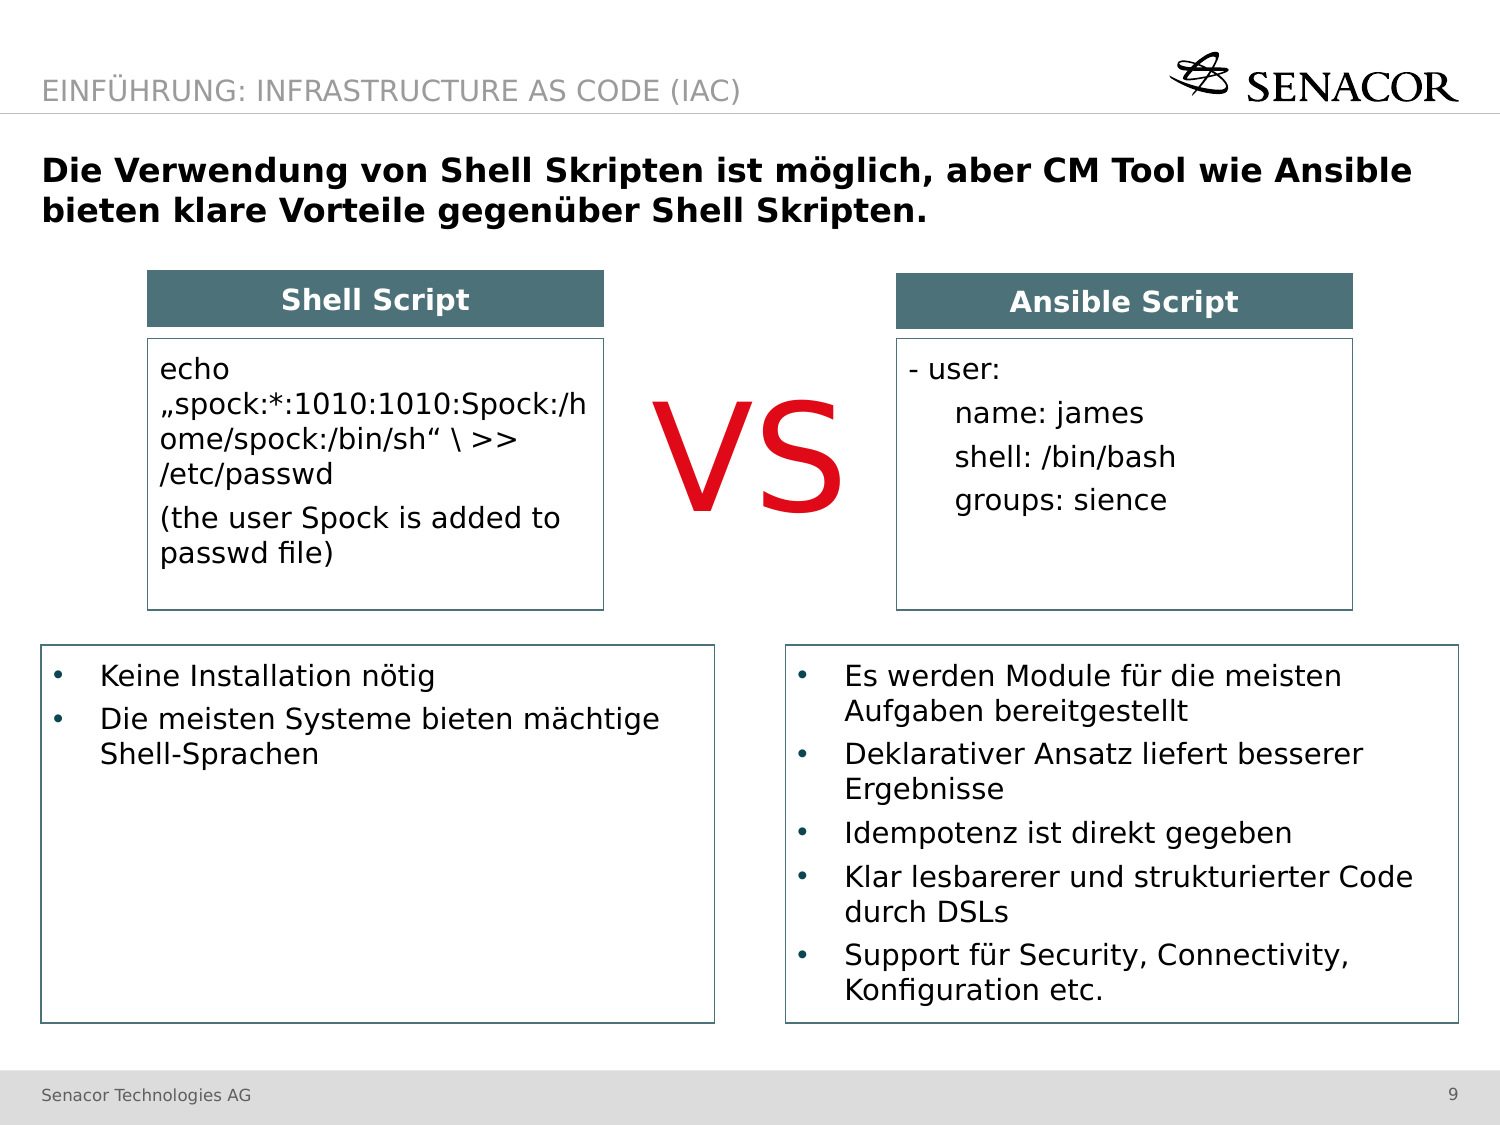

Einführung: Infrastructure as Code (iac)
# Die Verwendung von Shell Skripten ist möglich, aber CM Tool wie Ansible bieten klare Vorteile gegenüber Shell Skripten.
Shell Script
Ansible Script
- user:
     name: james
     shell: /bin/bash
     groups: sience

echo „spock:*:1010:1010:Spock:/home/spock:/bin/sh“ \ >> /etc/passwd
(the user Spock is added to passwd file)
VS
Keine Installation nötig
Die meisten Systeme bieten mächtige Shell-Sprachen

Es werden Module für die meisten Aufgaben bereitgestellt
Deklarativer Ansatz liefert besserer Ergebnisse
Idempotenz ist direkt gegeben
Klar lesbarerer und strukturierter Code durch DSLs
Support für Security, Connectivity, Konfiguration etc.

9